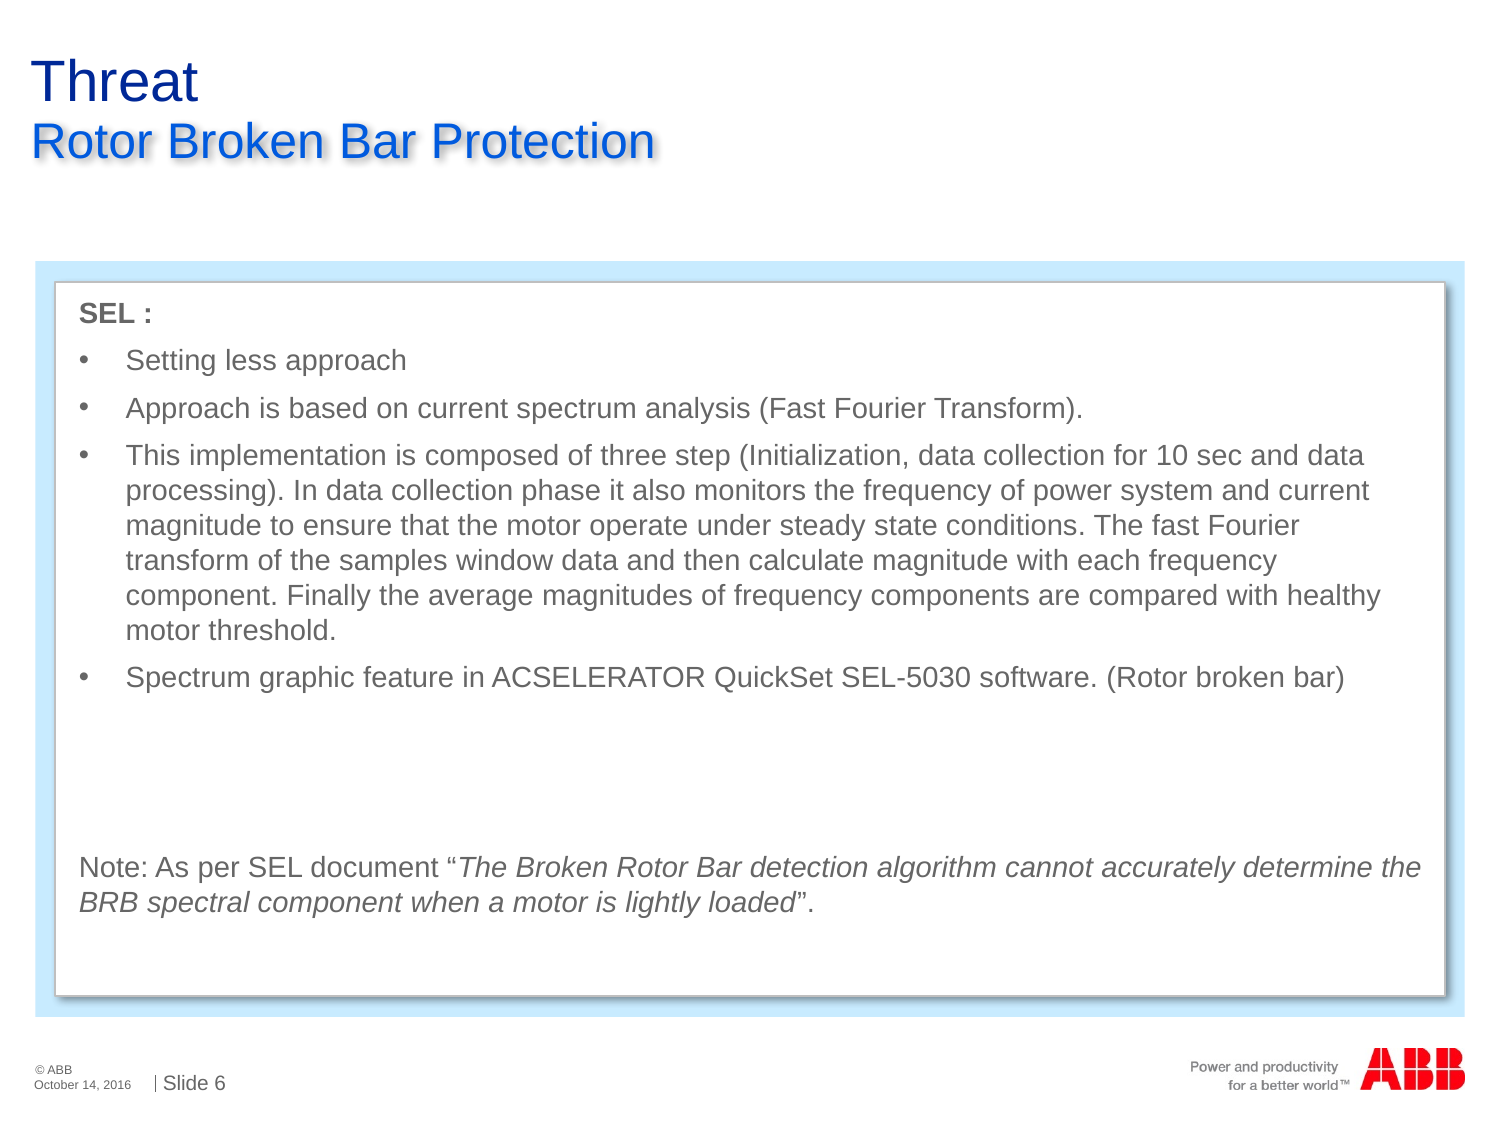

# Threat
Rotor Broken Bar Protection

SEL :
Setting less approach
Approach is based on current spectrum analysis (Fast Fourier Transform).
This implementation is composed of three step (Initialization, data collection for 10 sec and data processing). In data collection phase it also monitors the frequency of power system and current magnitude to ensure that the motor operate under steady state conditions. The fast Fourier transform of the samples window data and then calculate magnitude with each frequency component. Finally the average magnitudes of frequency components are compared with healthy motor threshold.
Spectrum graphic feature in ACSELERATOR QuickSet SEL-5030 software. (Rotor broken bar)

Note: As per SEL document “The Broken Rotor Bar detection algorithm cannot accurately determine the BRB spectral component when a motor is lightly loaded”.

6

October 14, 2016